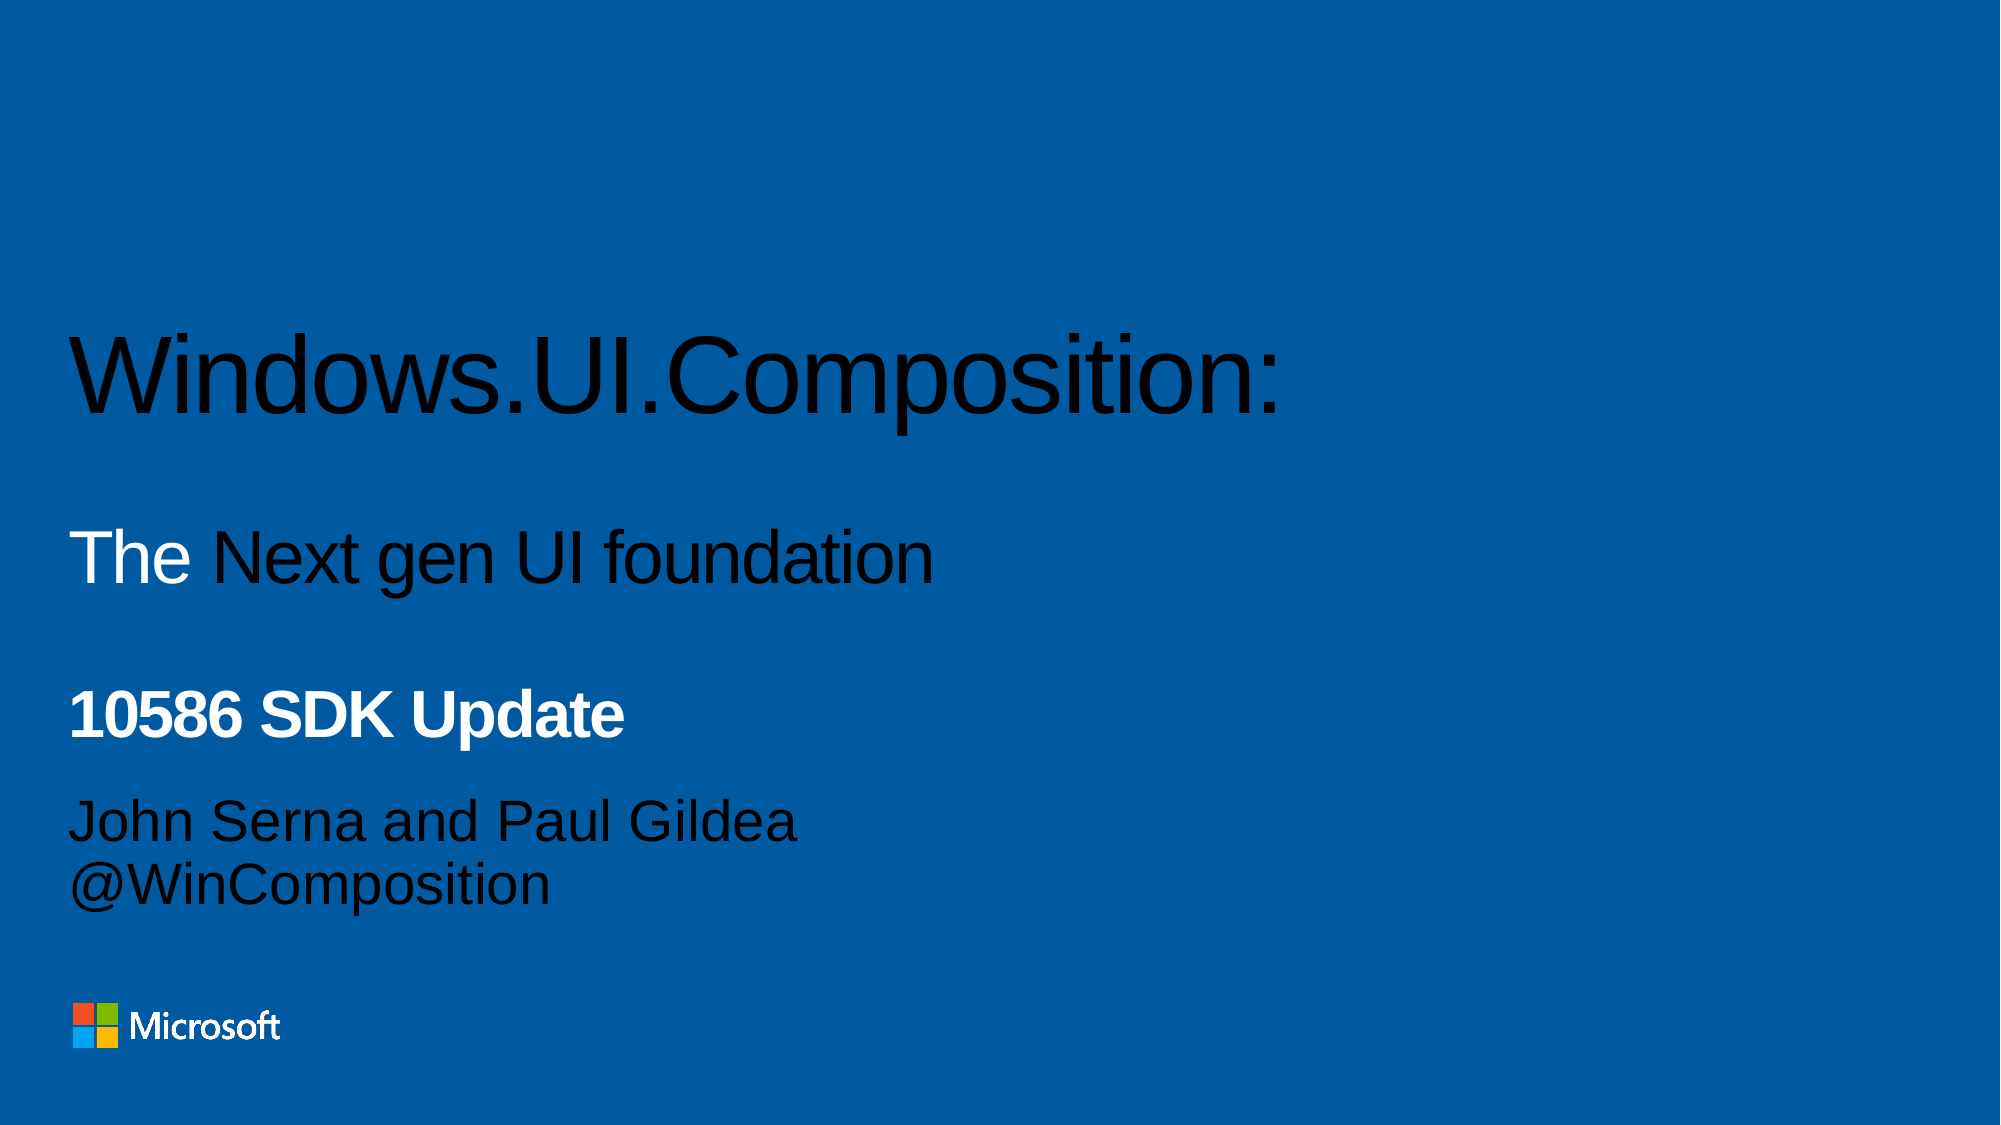

# Windows.UI.Composition: The Next gen UI foundation 10586 SDK Update
John Serna and Paul Gildea
@WinComposition